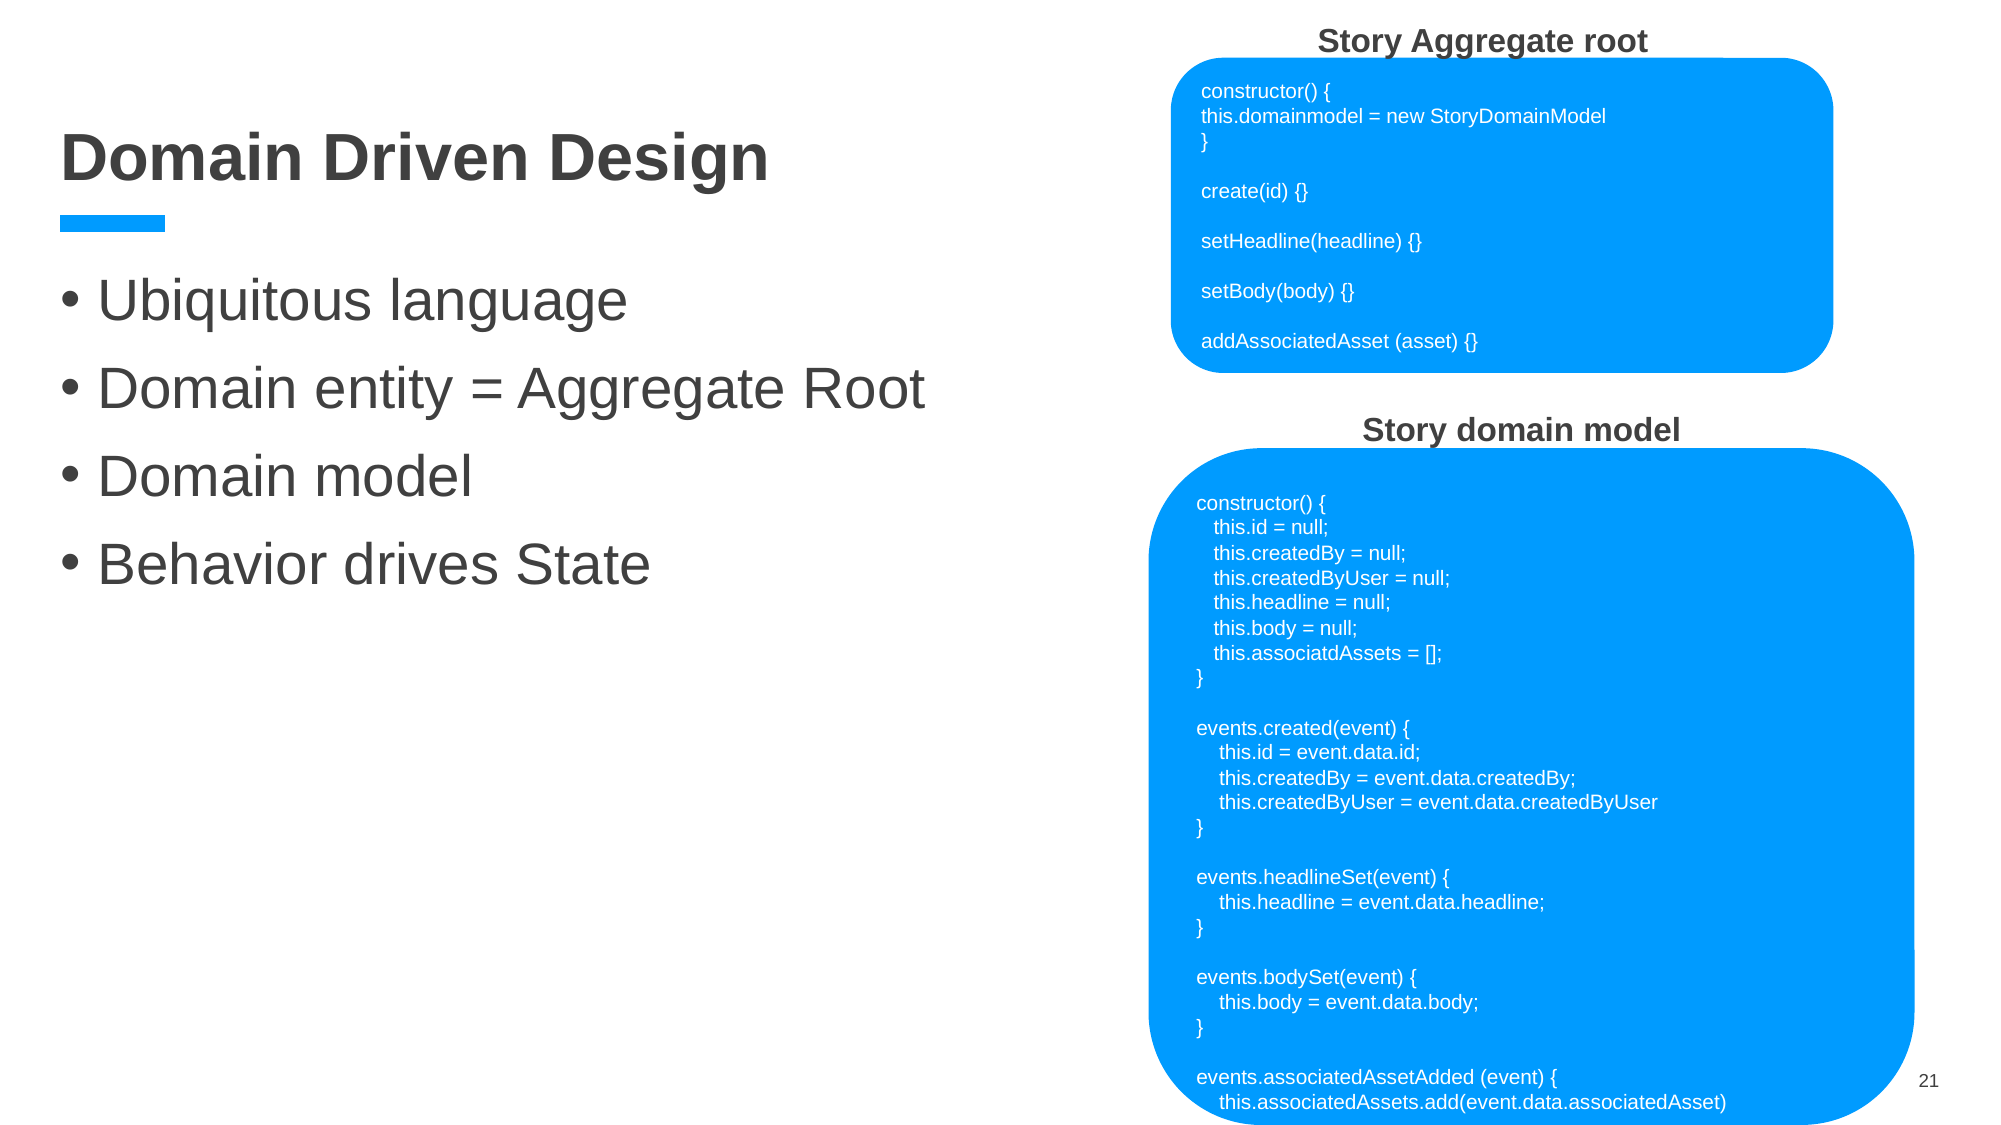

Story Aggregate root
# Domain Driven Design
constructor() {
this.domainmodel = new StoryDomainModel
}

create(id) {}

setHeadline(headline) {}

setBody(body) {}

addAssociatedAsset (asset) {}
Ubiquitous language
Domain entity = Aggregate Root
Domain model
Behavior drives State

Story domain model

constructor() {
   this.id = null;
   this.createdBy = null;
   this.createdByUser = null;
   this.headline = null;
   this.body = null;
   this.associatdAssets = [];
}
events.created(event) {
    this.id = event.data.id;
    this.createdBy = event.data.createdBy;
    this.createdByUser = event.data.createdByUser
}

events.headlineSet(event) {
    this.headline = event.data.headline;
}

events.bodySet(event) {
    this.body = event.data.body;
}

events.associatedAssetAdded (event) {
    this.associatedAssets.add(event.data.associatedAsset)
21